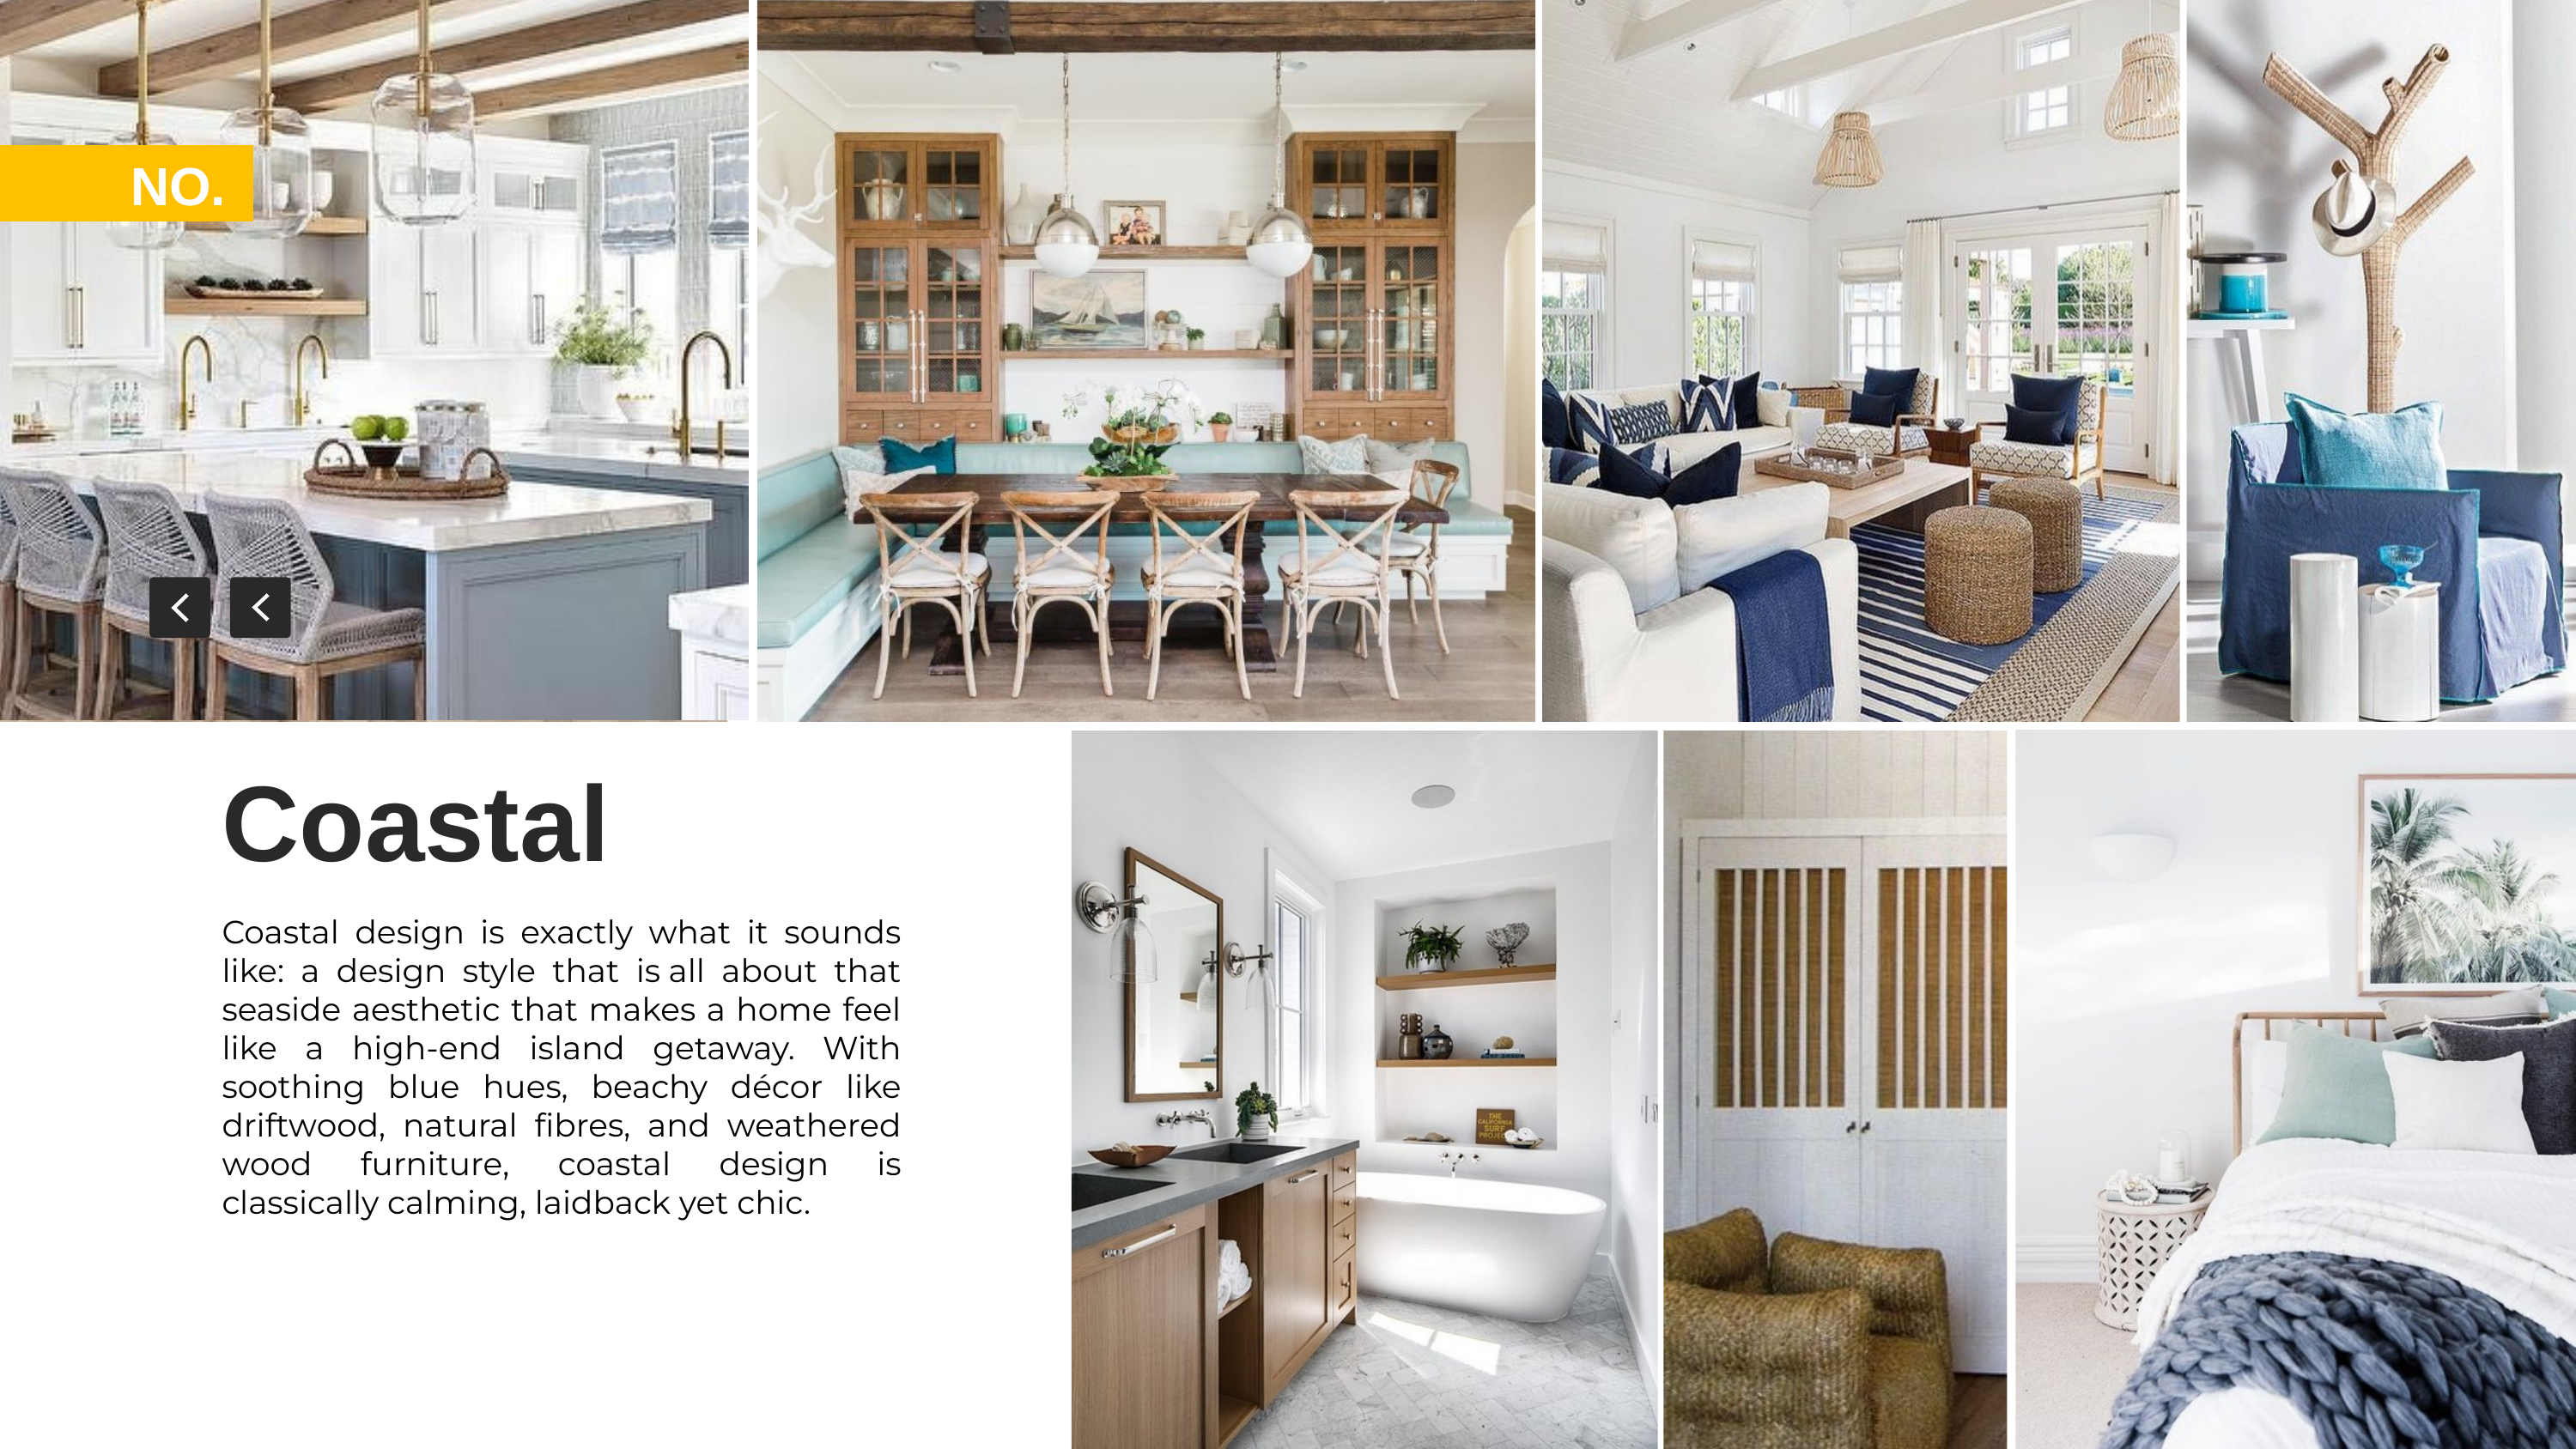

NO.

Coastal
Coastal design is exactly what it sounds like: a design style that is all about that seaside aesthetic that makes a home feel like a high-end island getaway. With soothing blue hues, beachy décor like driftwood, natural fibres, and weathered wood furniture, coastal design is classically calming, laidback yet chic.